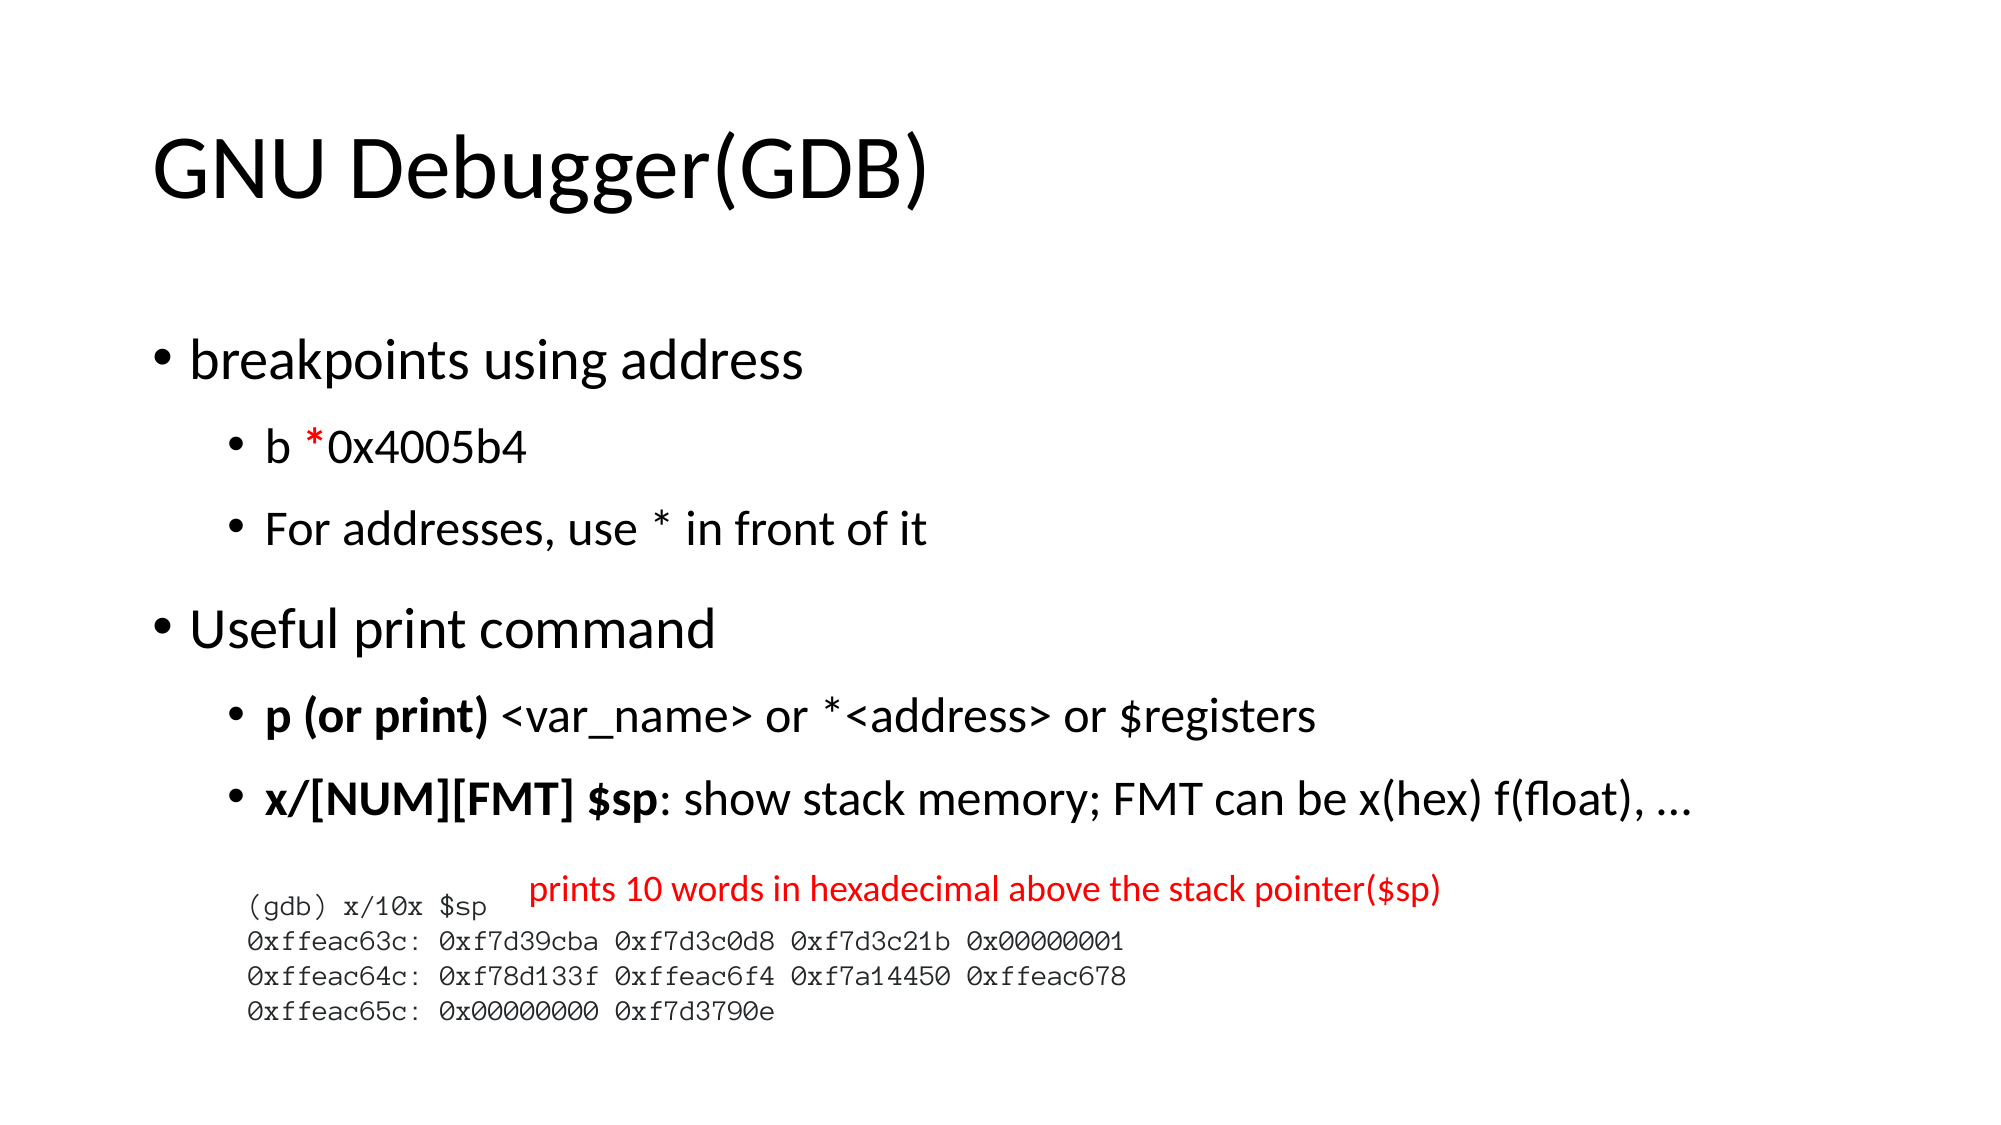

# GNU Debugger(GDB)
breakpoints using address
b *0x4005b4
For addresses, use * in front of it
Useful print command
p (or print) <var_name> or *<address> or $registers
x/[NUM][FMT] $sp: show stack memory; FMT can be x(hex) f(float), …

prints 10 words in hexadecimal above the stack pointer($sp)
(gdb) x/10x $sp
0xffeac63c: 0xf7d39cba 0xf7d3c0d8 0xf7d3c21b 0x00000001
0xffeac64c: 0xf78d133f 0xffeac6f4 0xf7a14450 0xffeac678
0xffeac65c: 0x00000000 0xf7d3790e